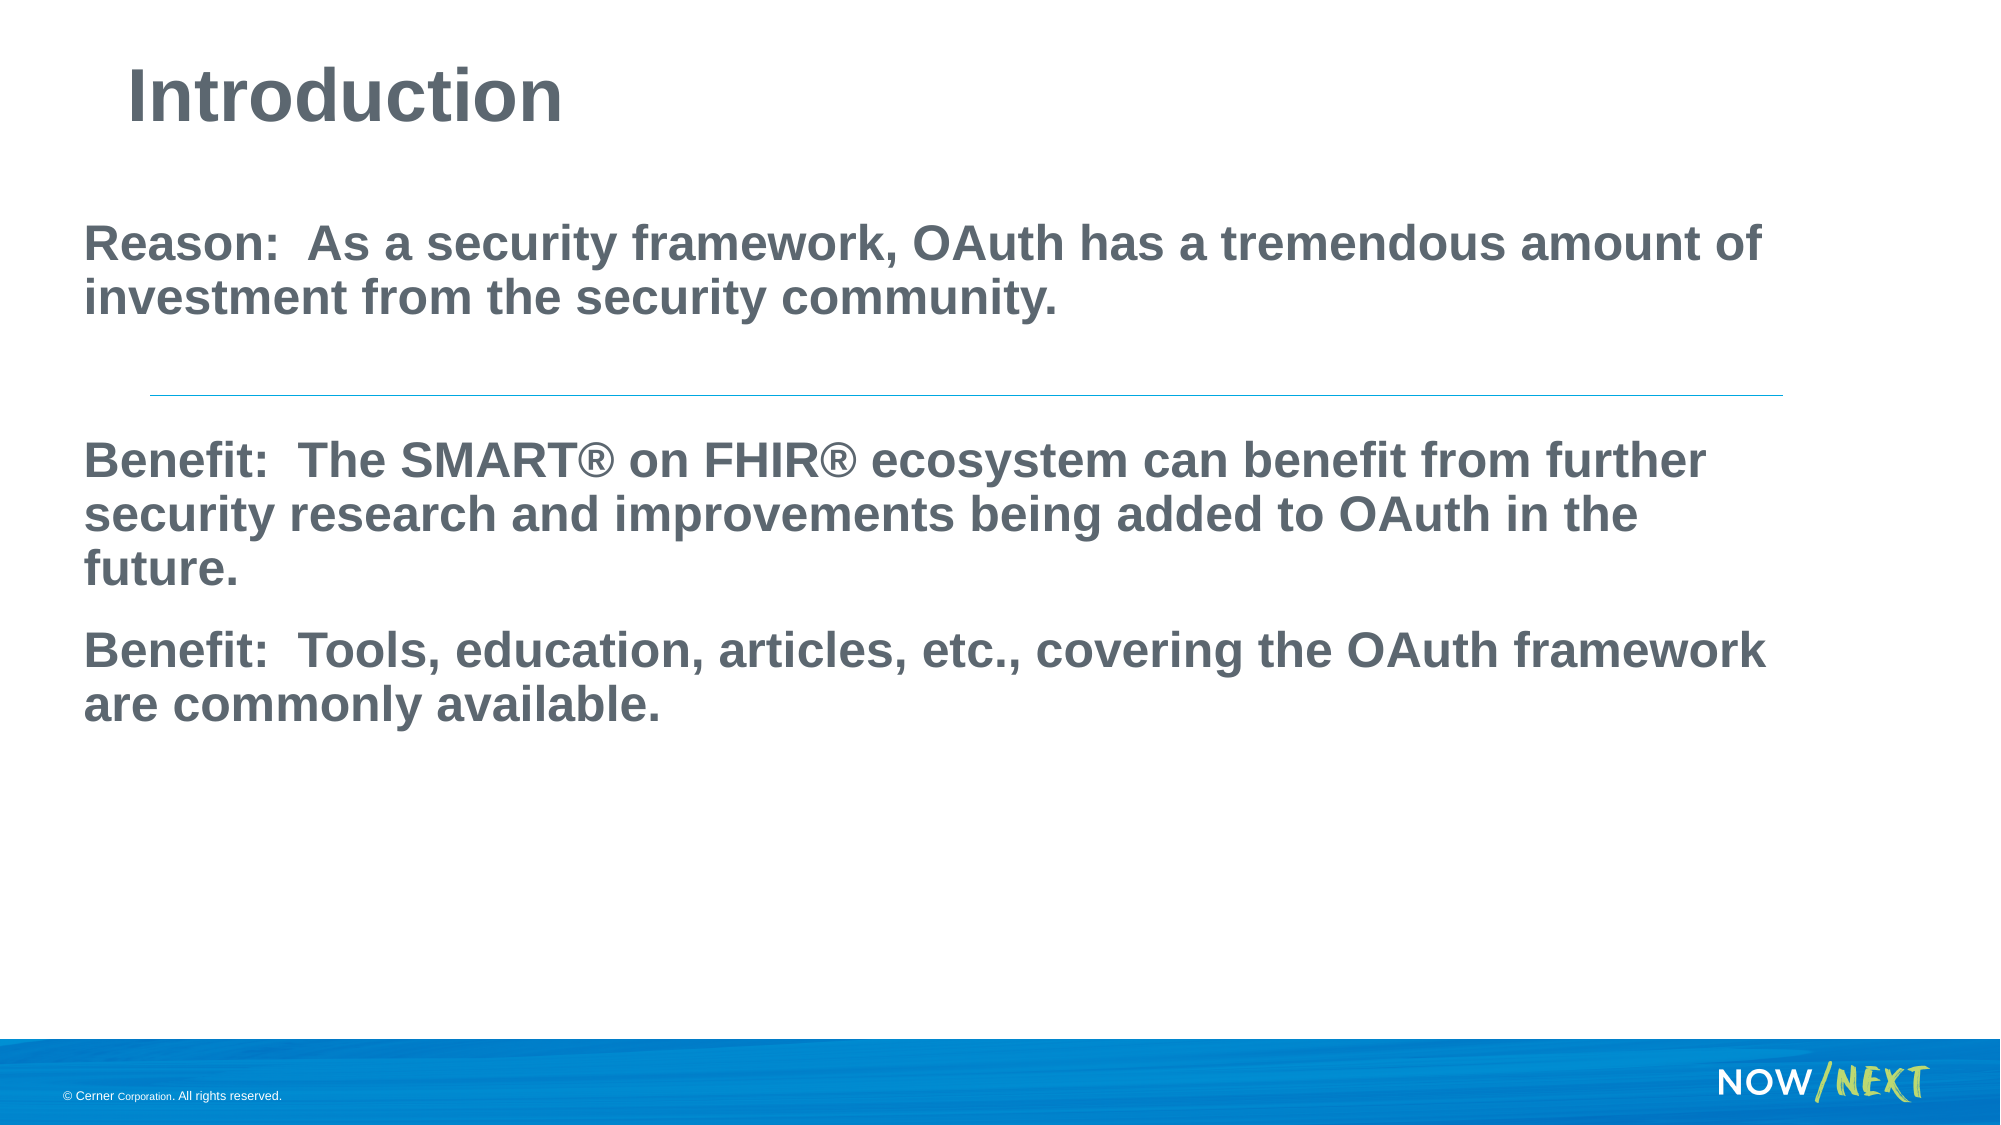

# Introduction
Reason:  As a security framework, OAuth has a tremendous amount of investment from the security community.

Benefit:  The SMART® on FHIR® ecosystem can benefit from further security research and improvements being added to OAuth in the future.
Benefit:  Tools, education, articles, etc., covering the OAuth framework are commonly available.